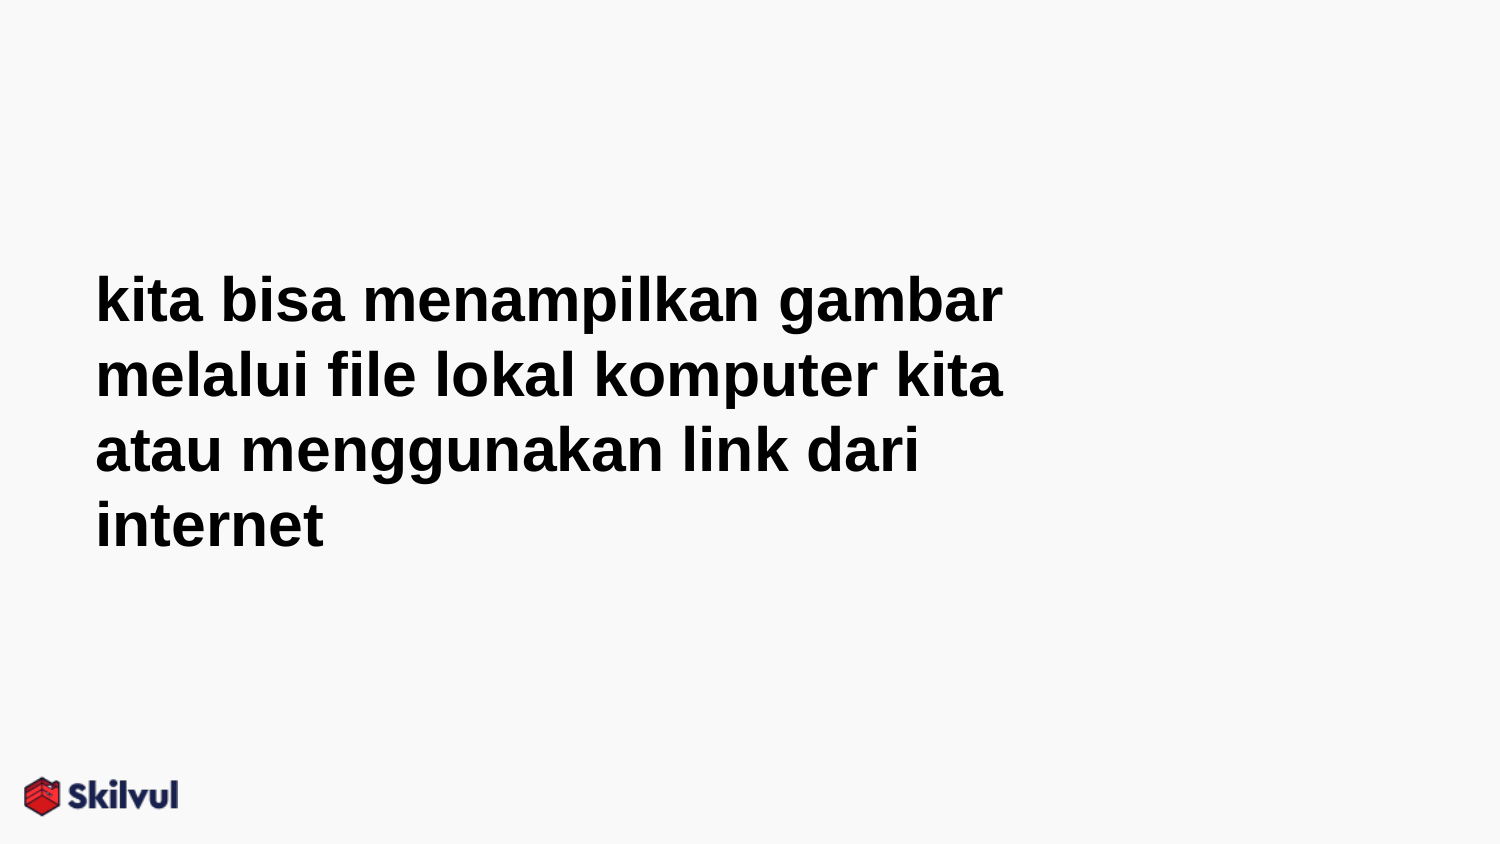

# kita bisa menampilkan gambar melalui file lokal komputer kita atau menggunakan link dari internet